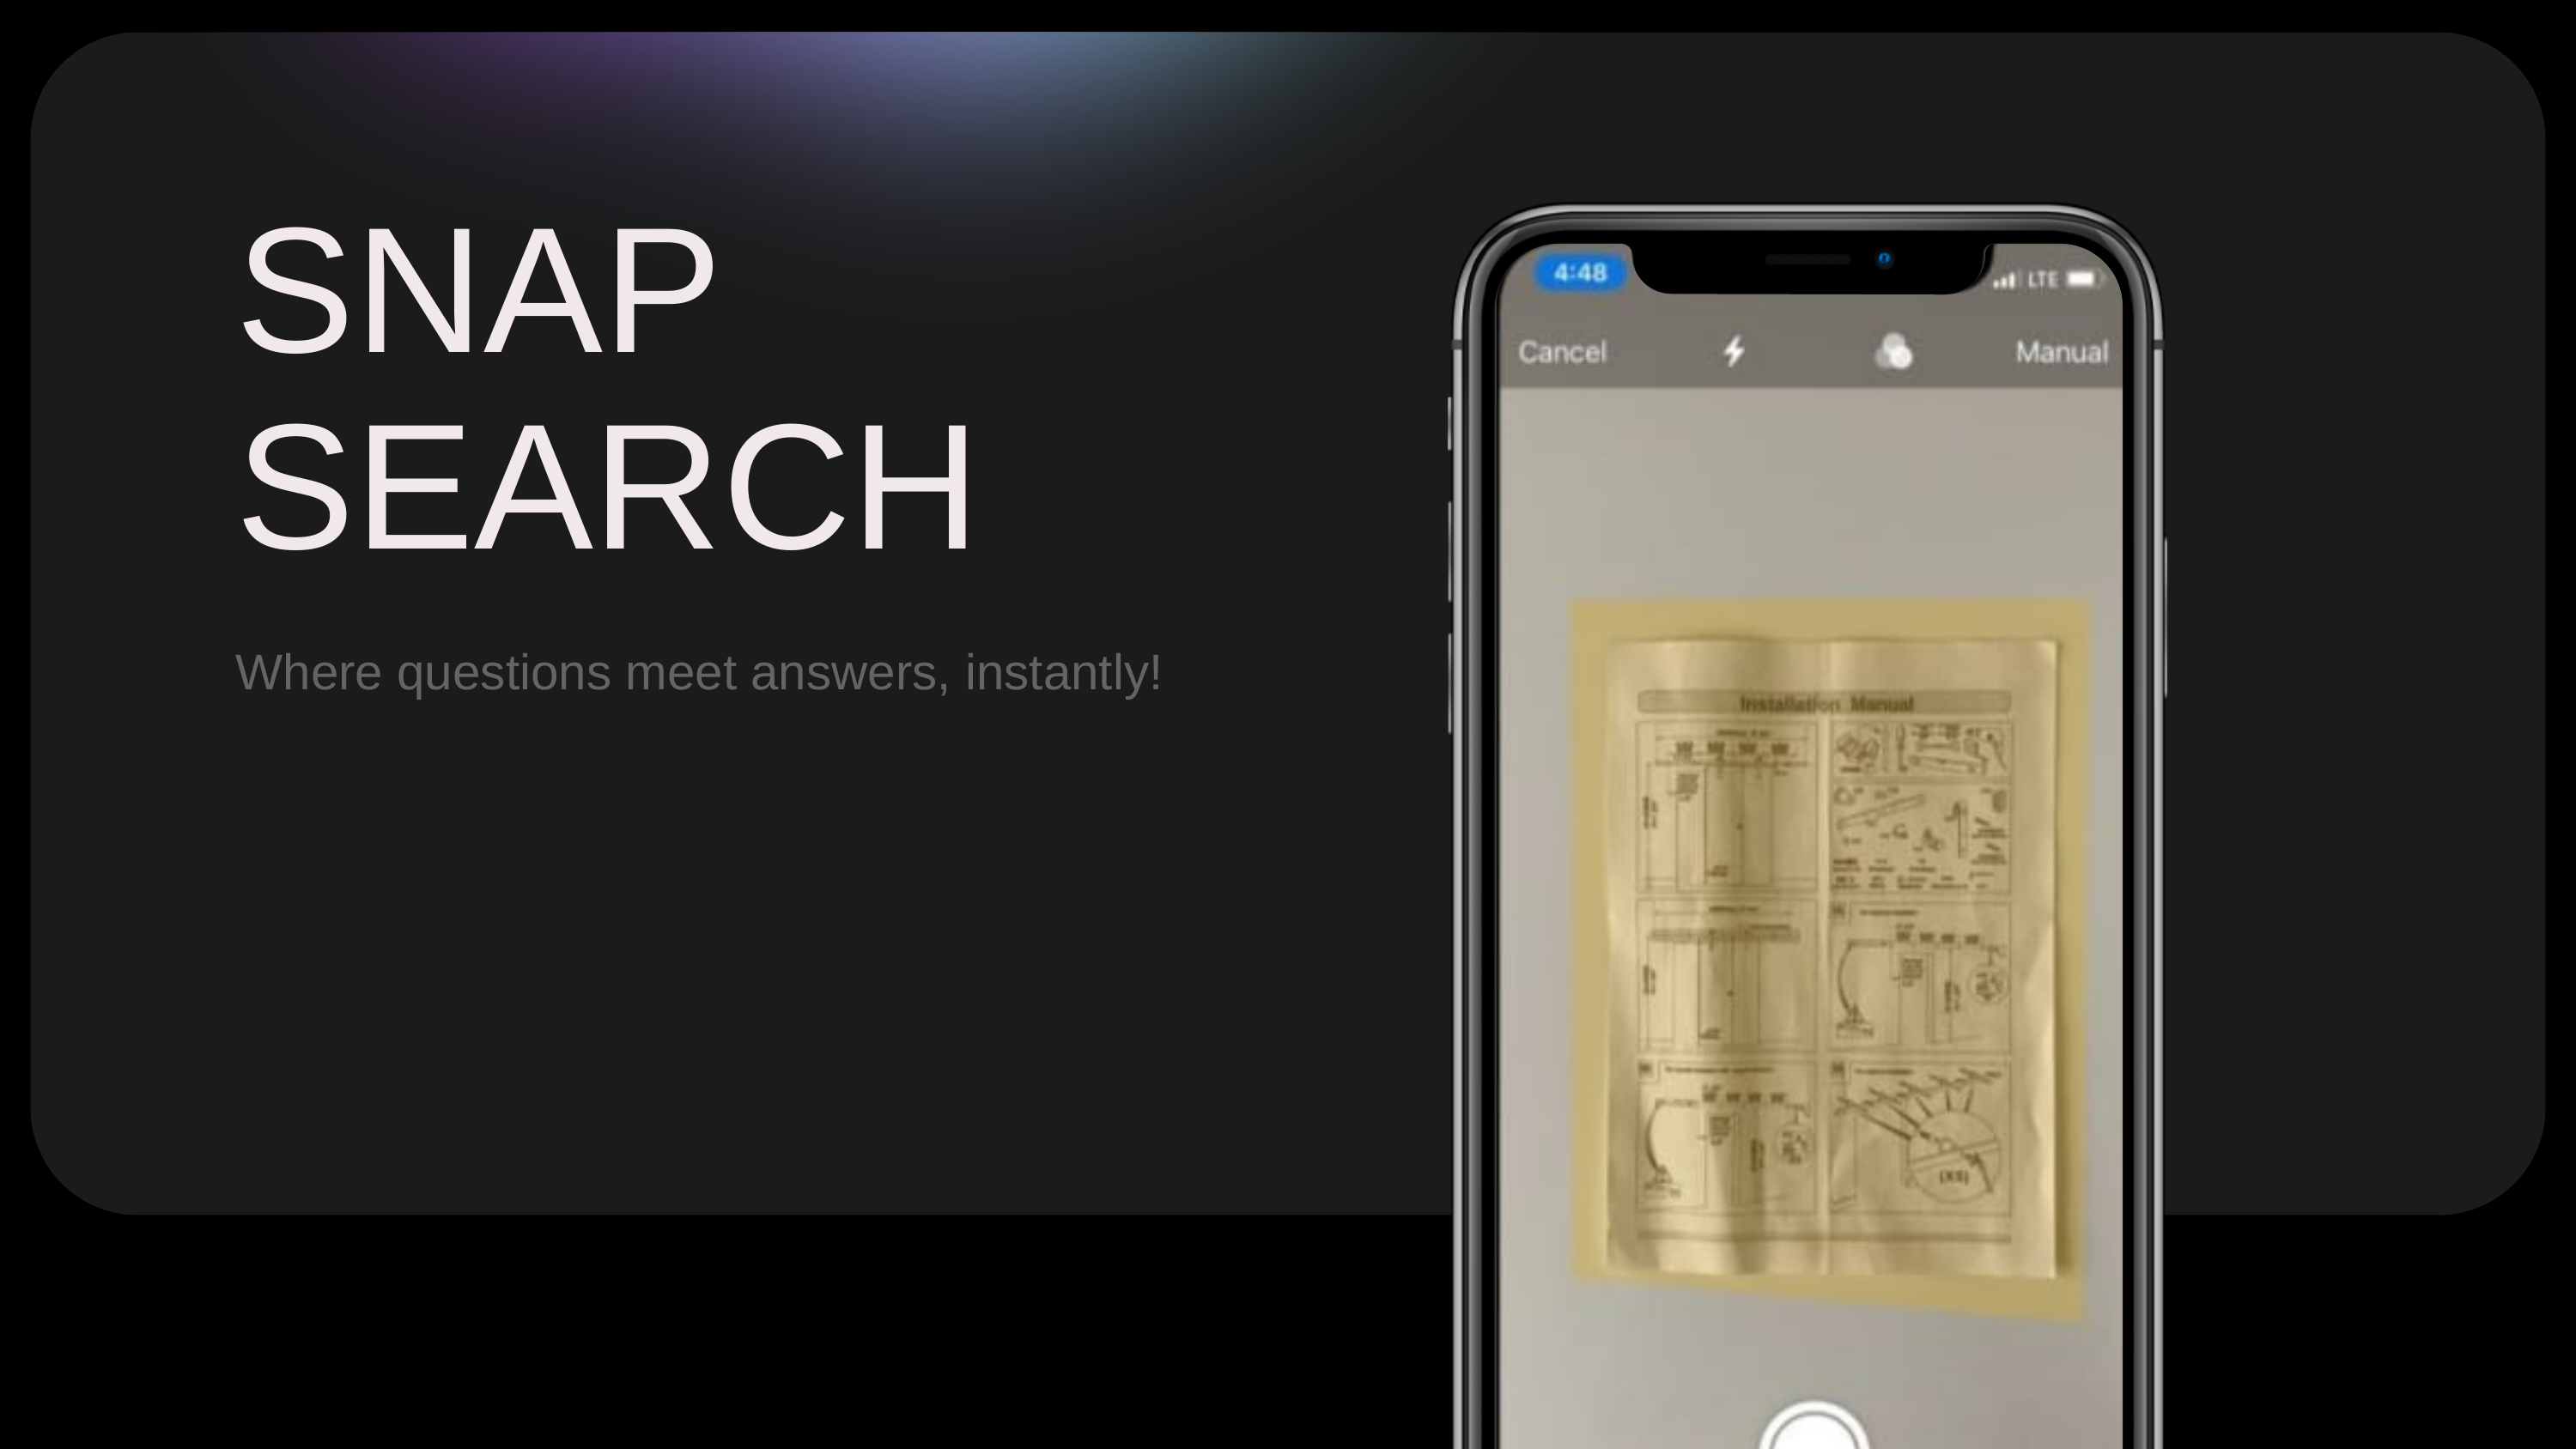

SNAP SEARCH
Where questions meet answers, instantly!